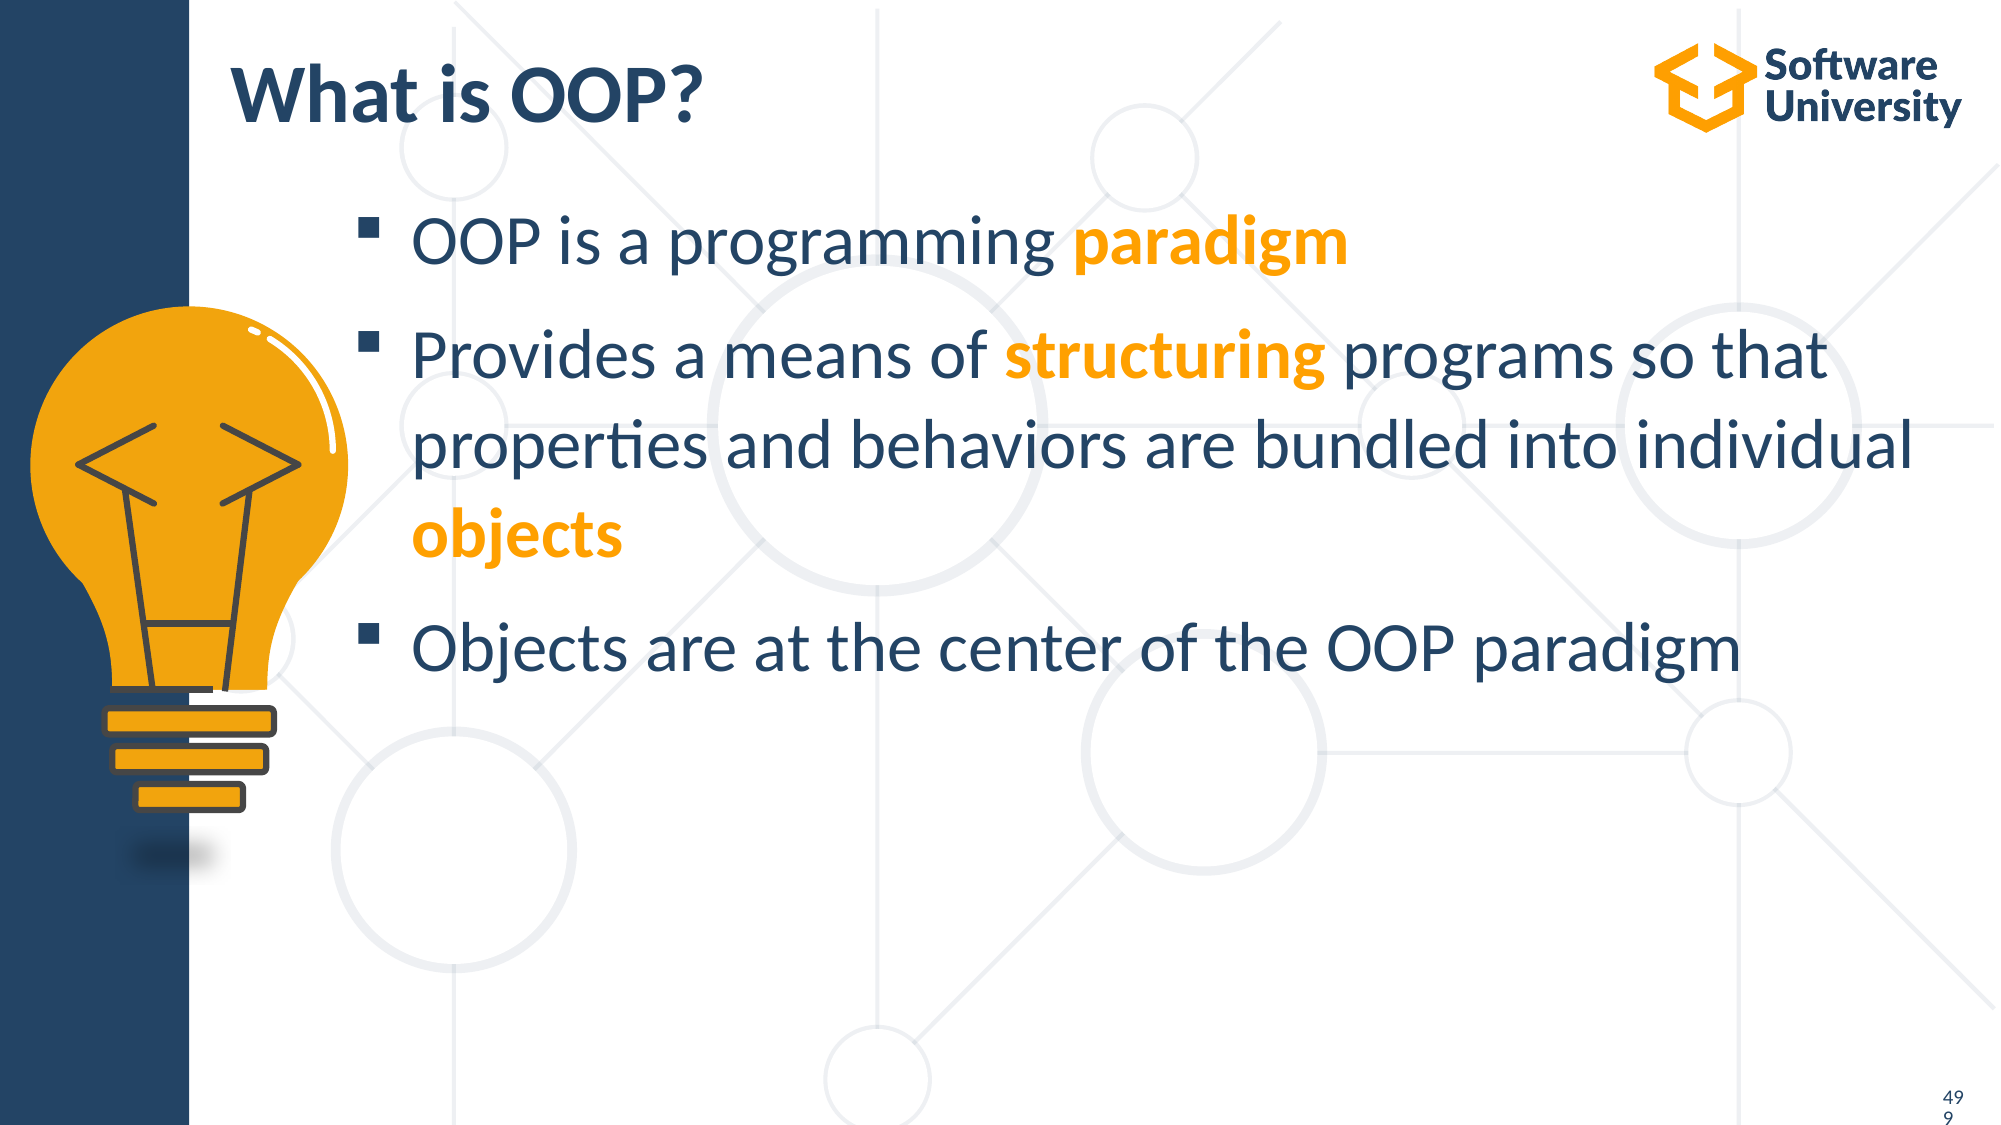

# What is OOP?
OOP is a programming paradigm
Provides a means of structuring programs so that
properties and behaviors are bundled into individual objects
Objects are at the center of the OOP paradigm
499